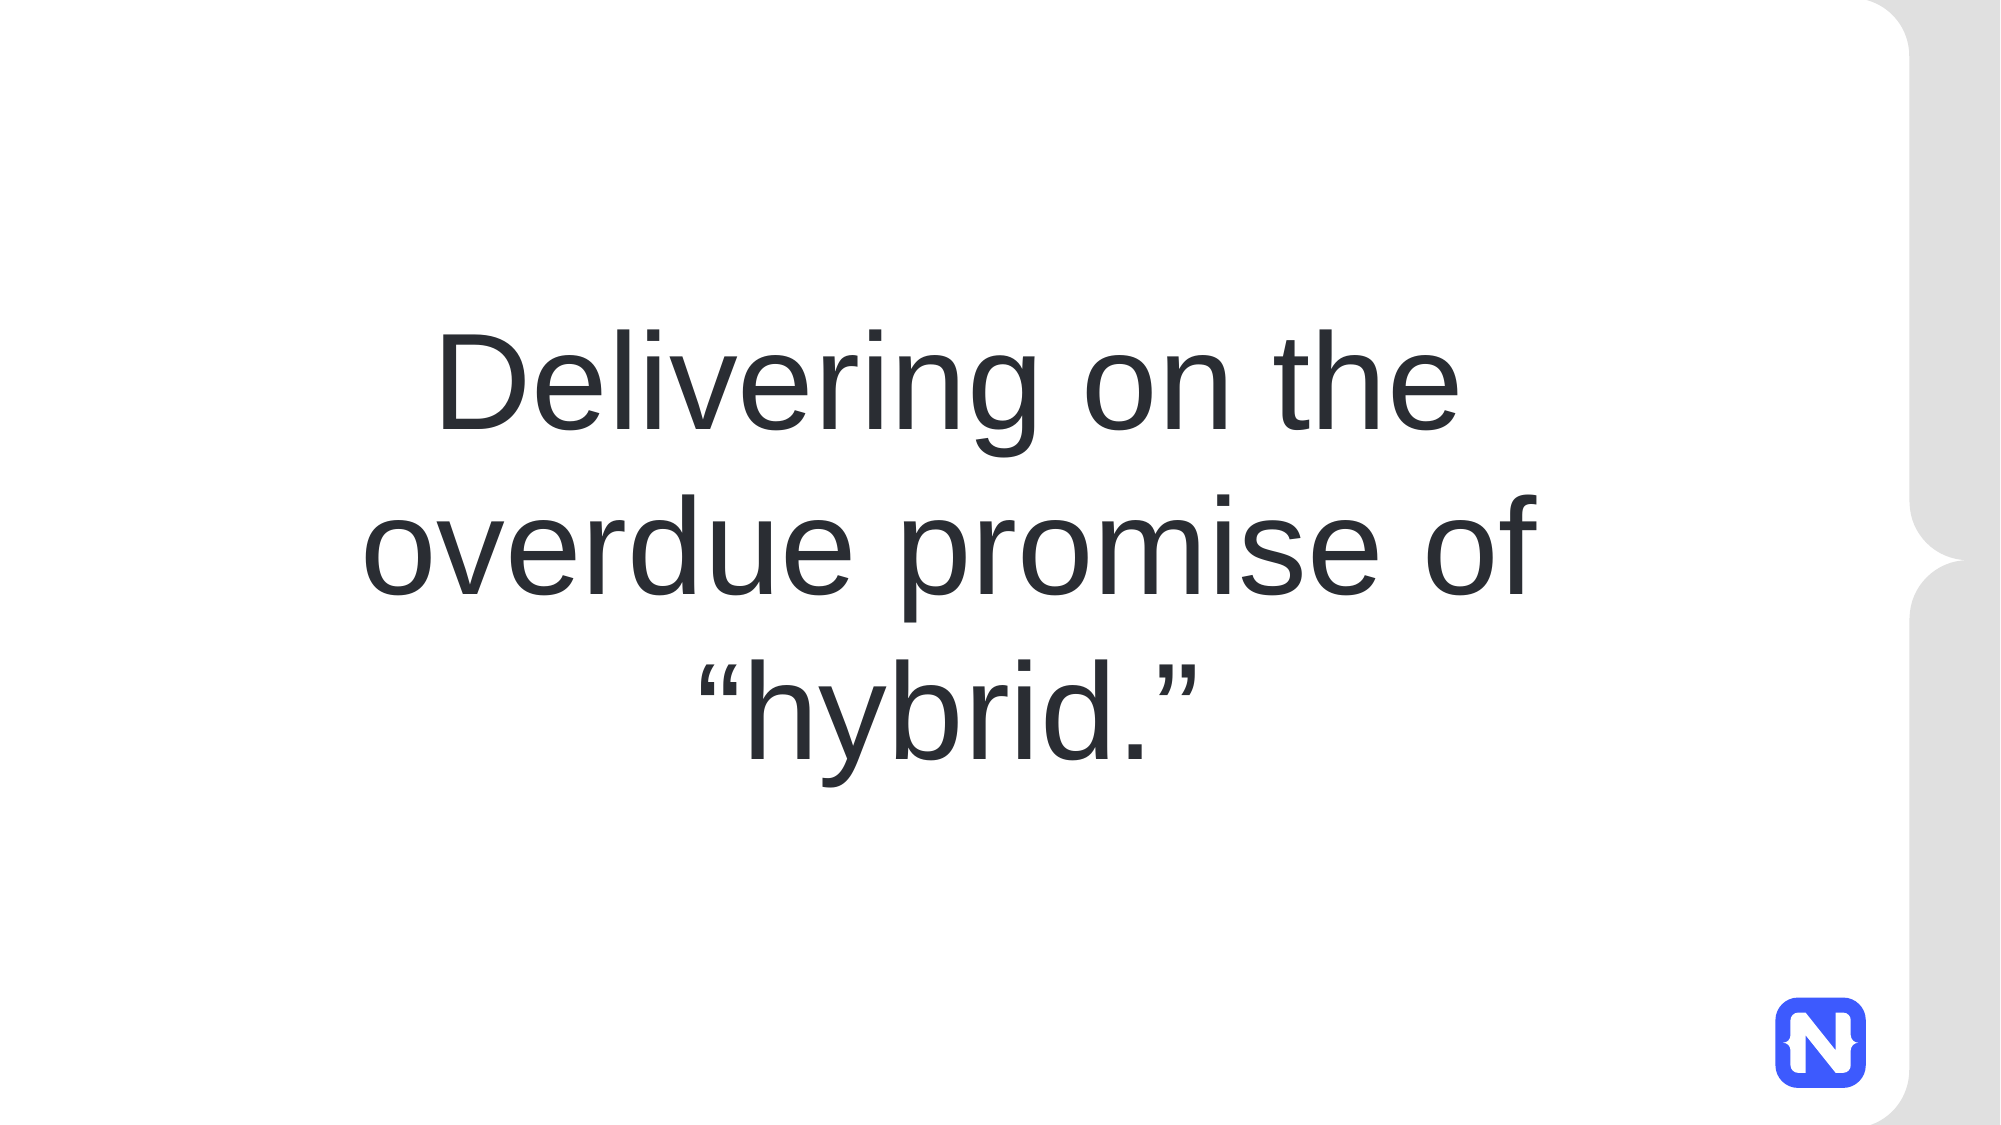

Delivering on the overdue promise of “hybrid.”